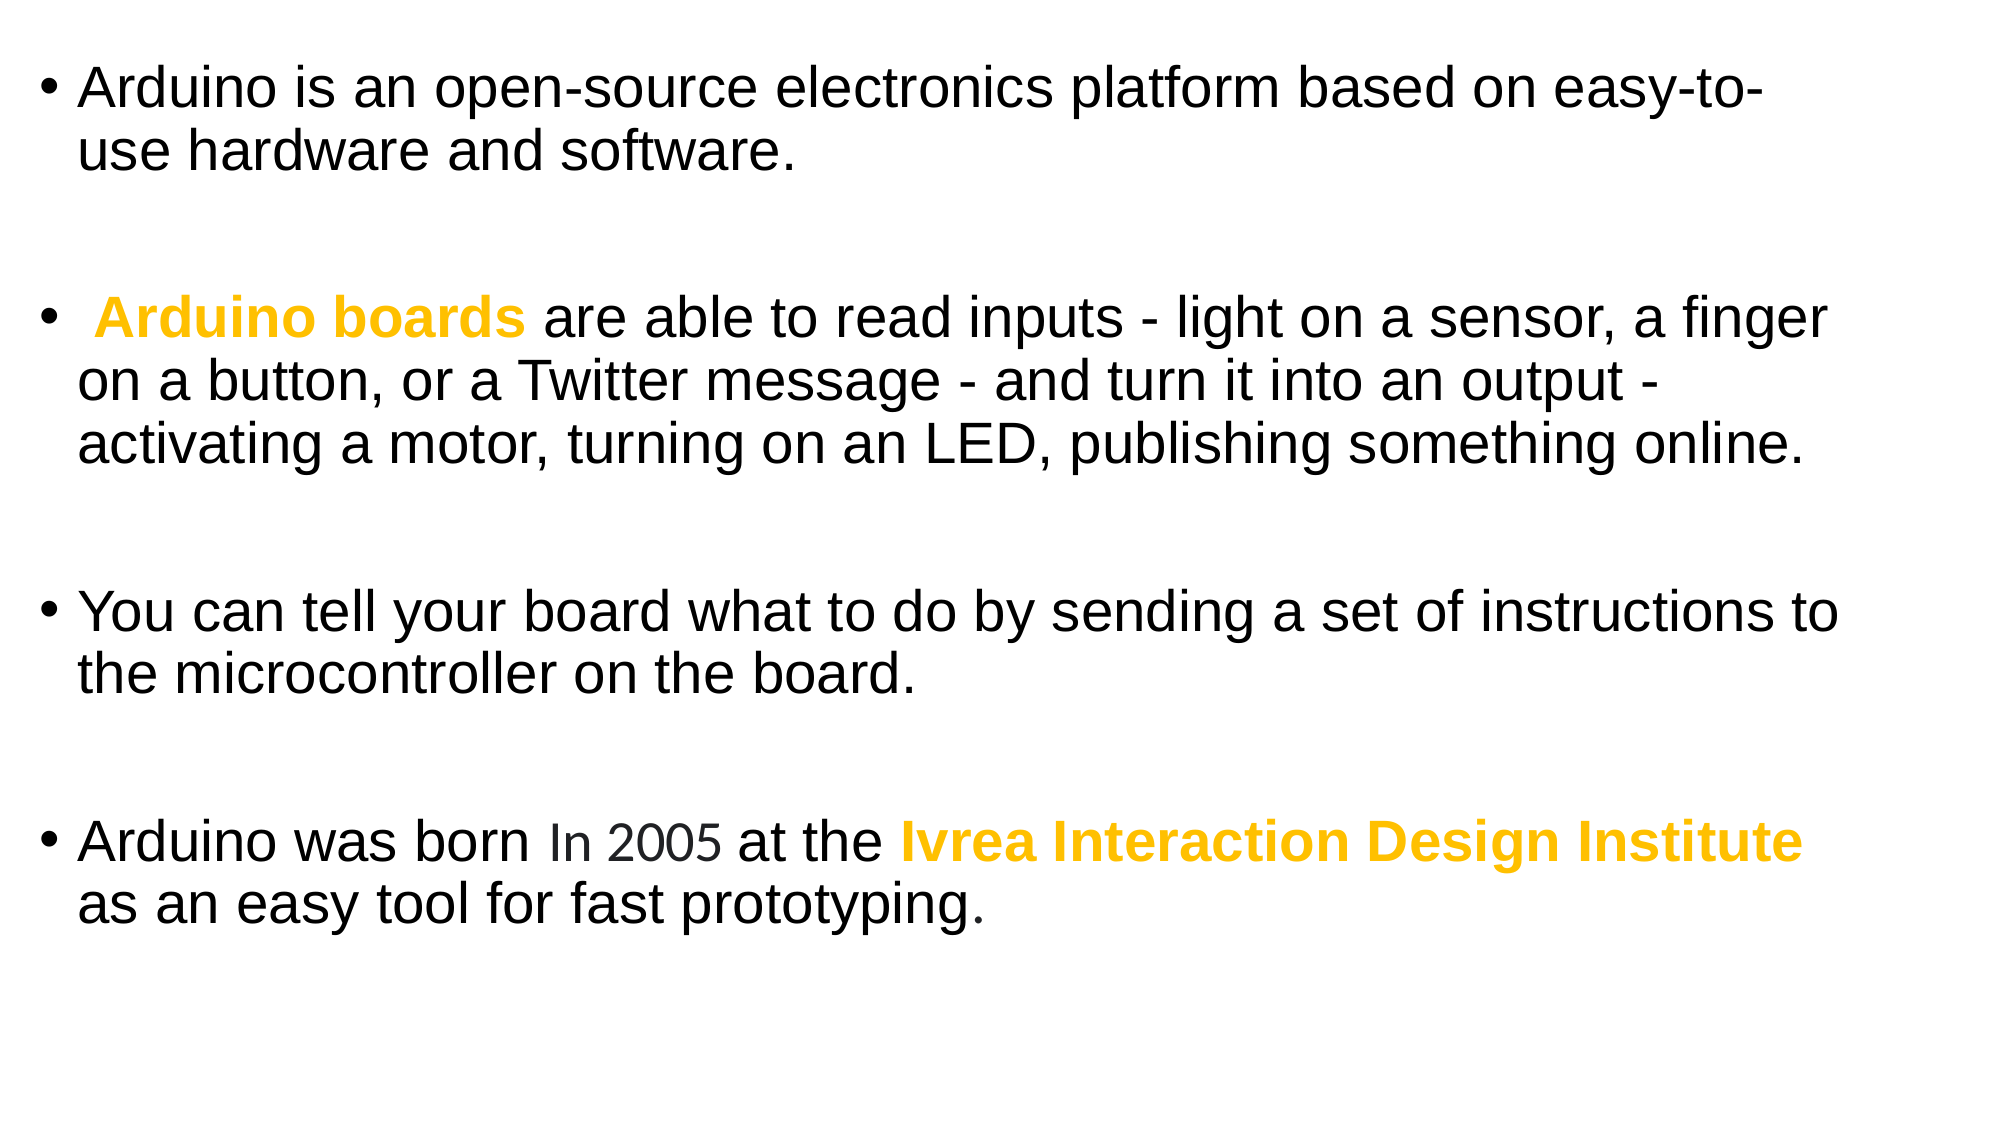

Arduino is an open-source electronics platform based on easy-to-use hardware and software.

 Arduino boards are able to read inputs - light on a sensor, a finger on a button, or a Twitter message - and turn it into an output - activating a motor, turning on an LED, publishing something online.

You can tell your board what to do by sending a set of instructions to the microcontroller on the board.

Arduino was born In 2005 at the Ivrea Interaction Design Institute as an easy tool for fast prototyping.